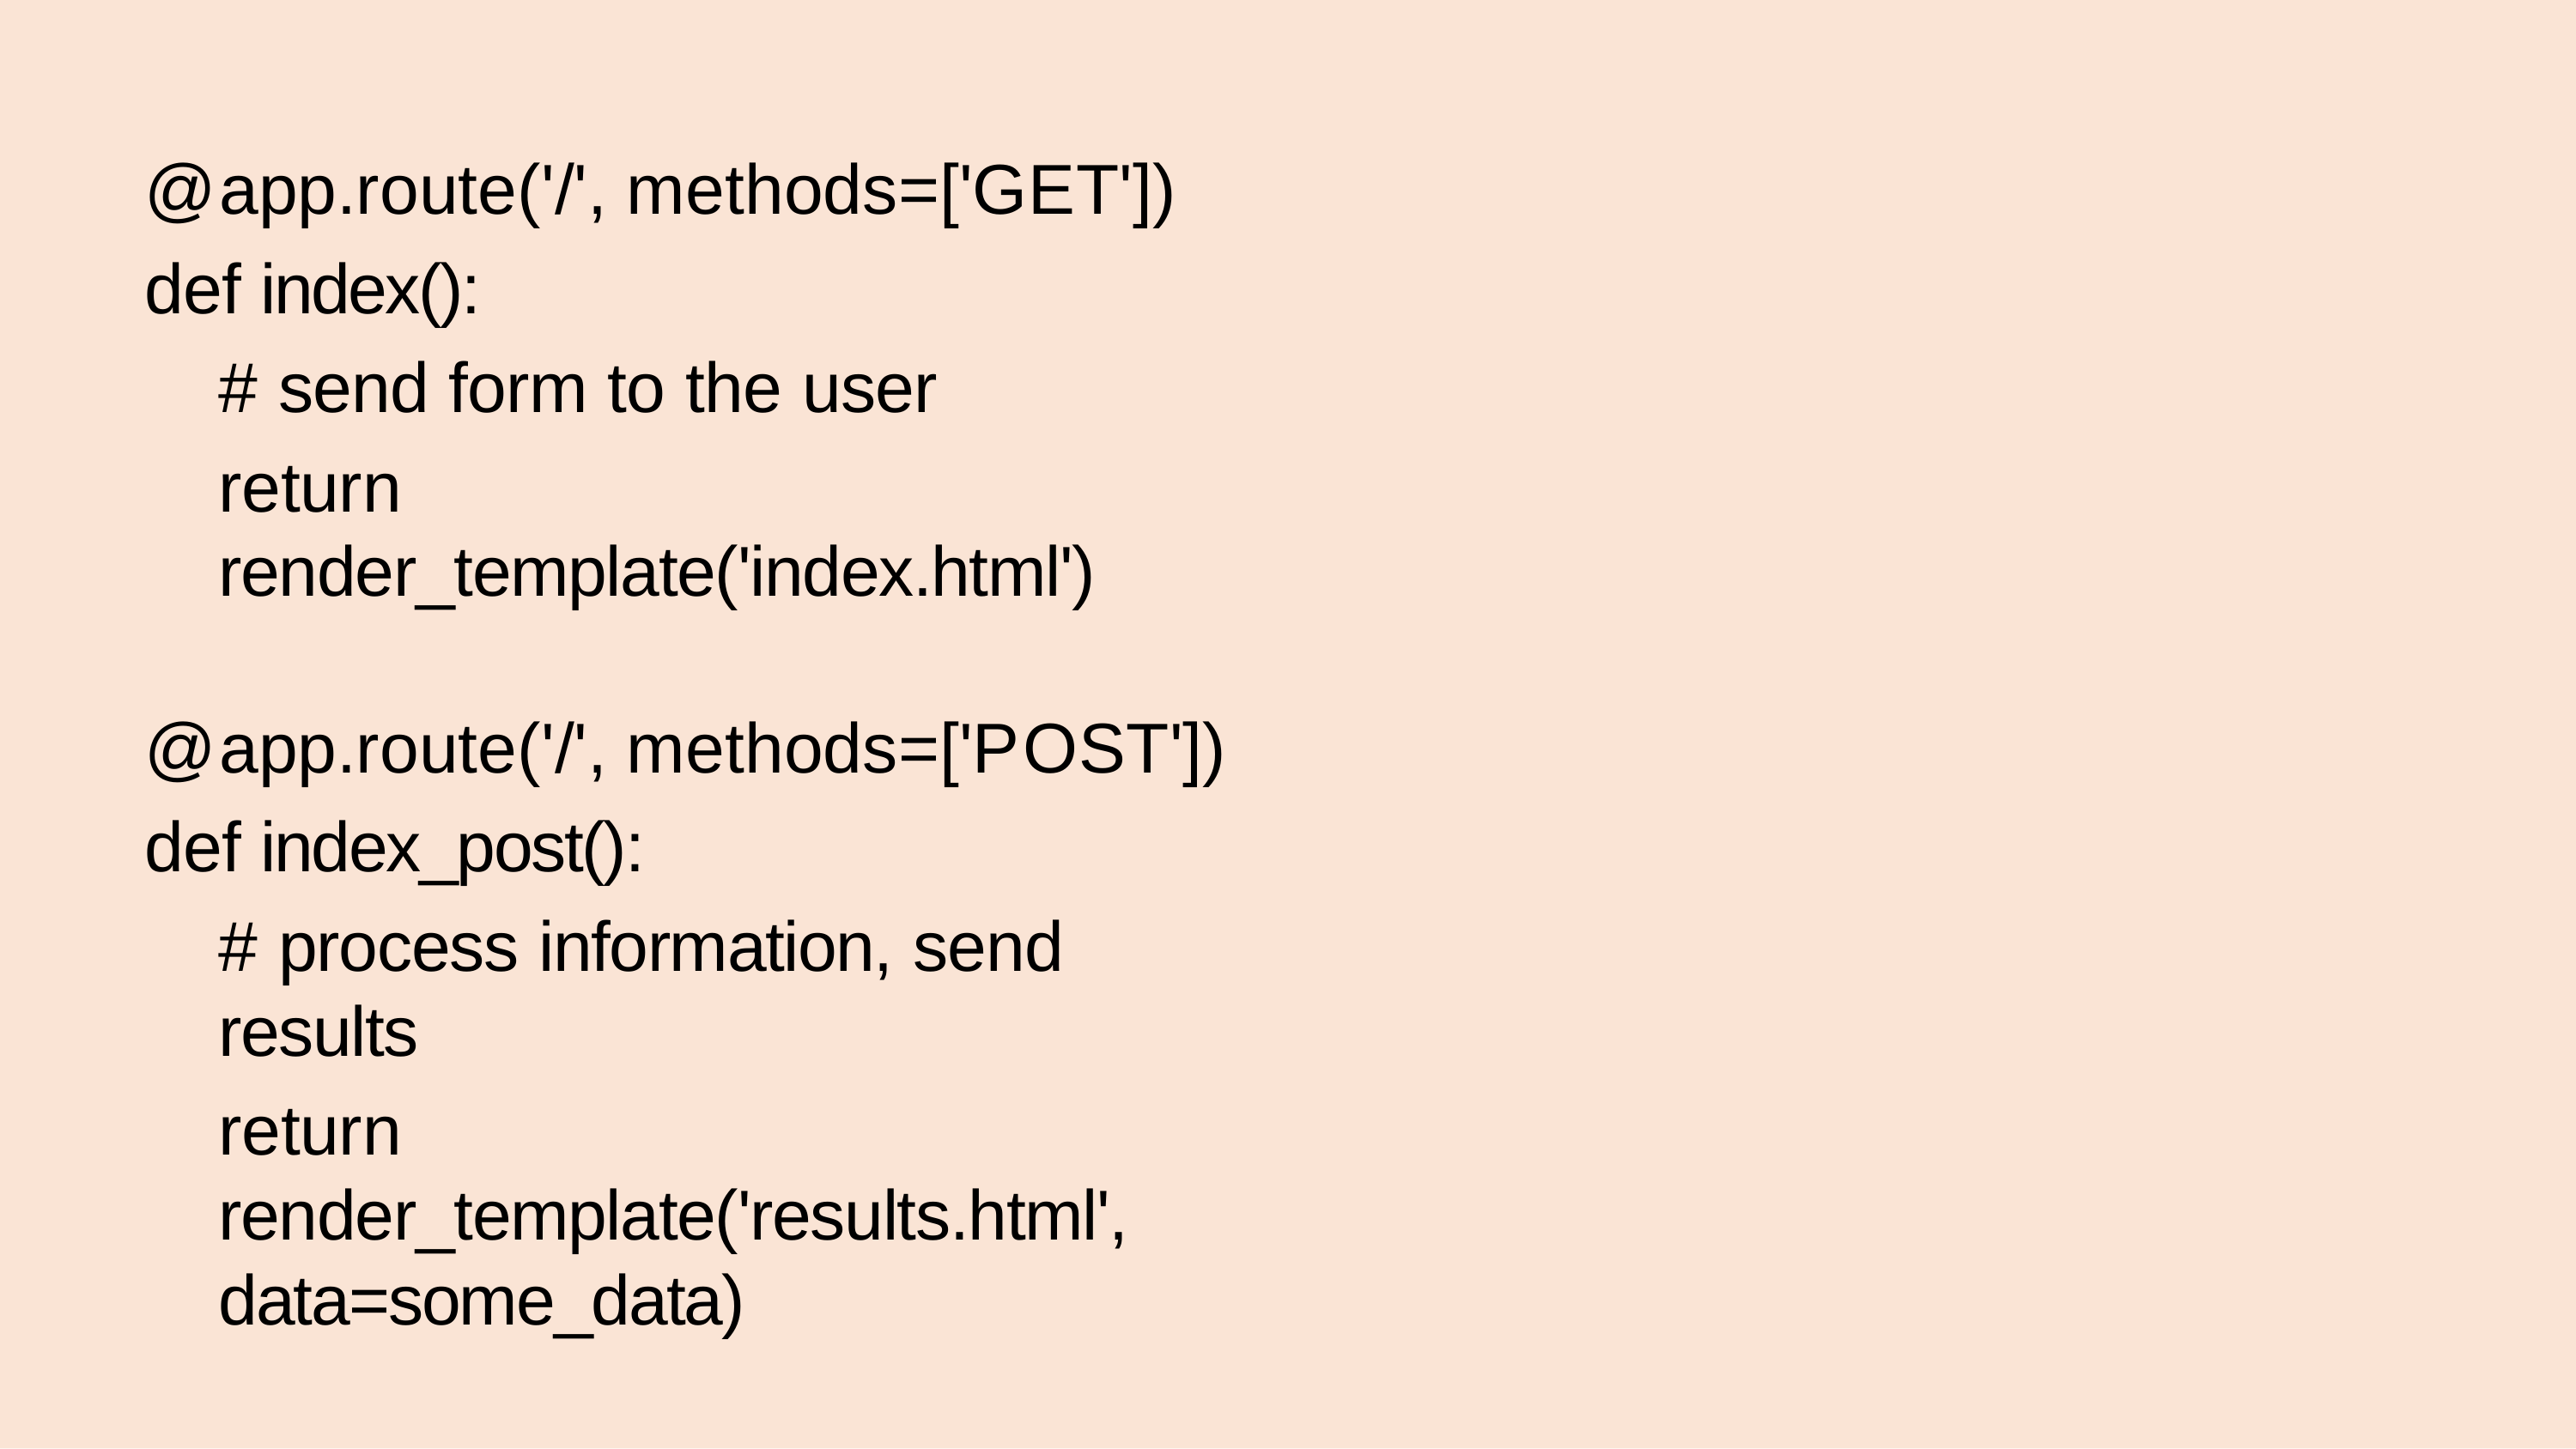

@app.route('/', methods=['GET'])  def index():
# send form to the user
return render_template('index.html')

@app.route('/', methods=['POST'])  def index_post():
# process information, send results
return render_template('results.html', data=some_data)